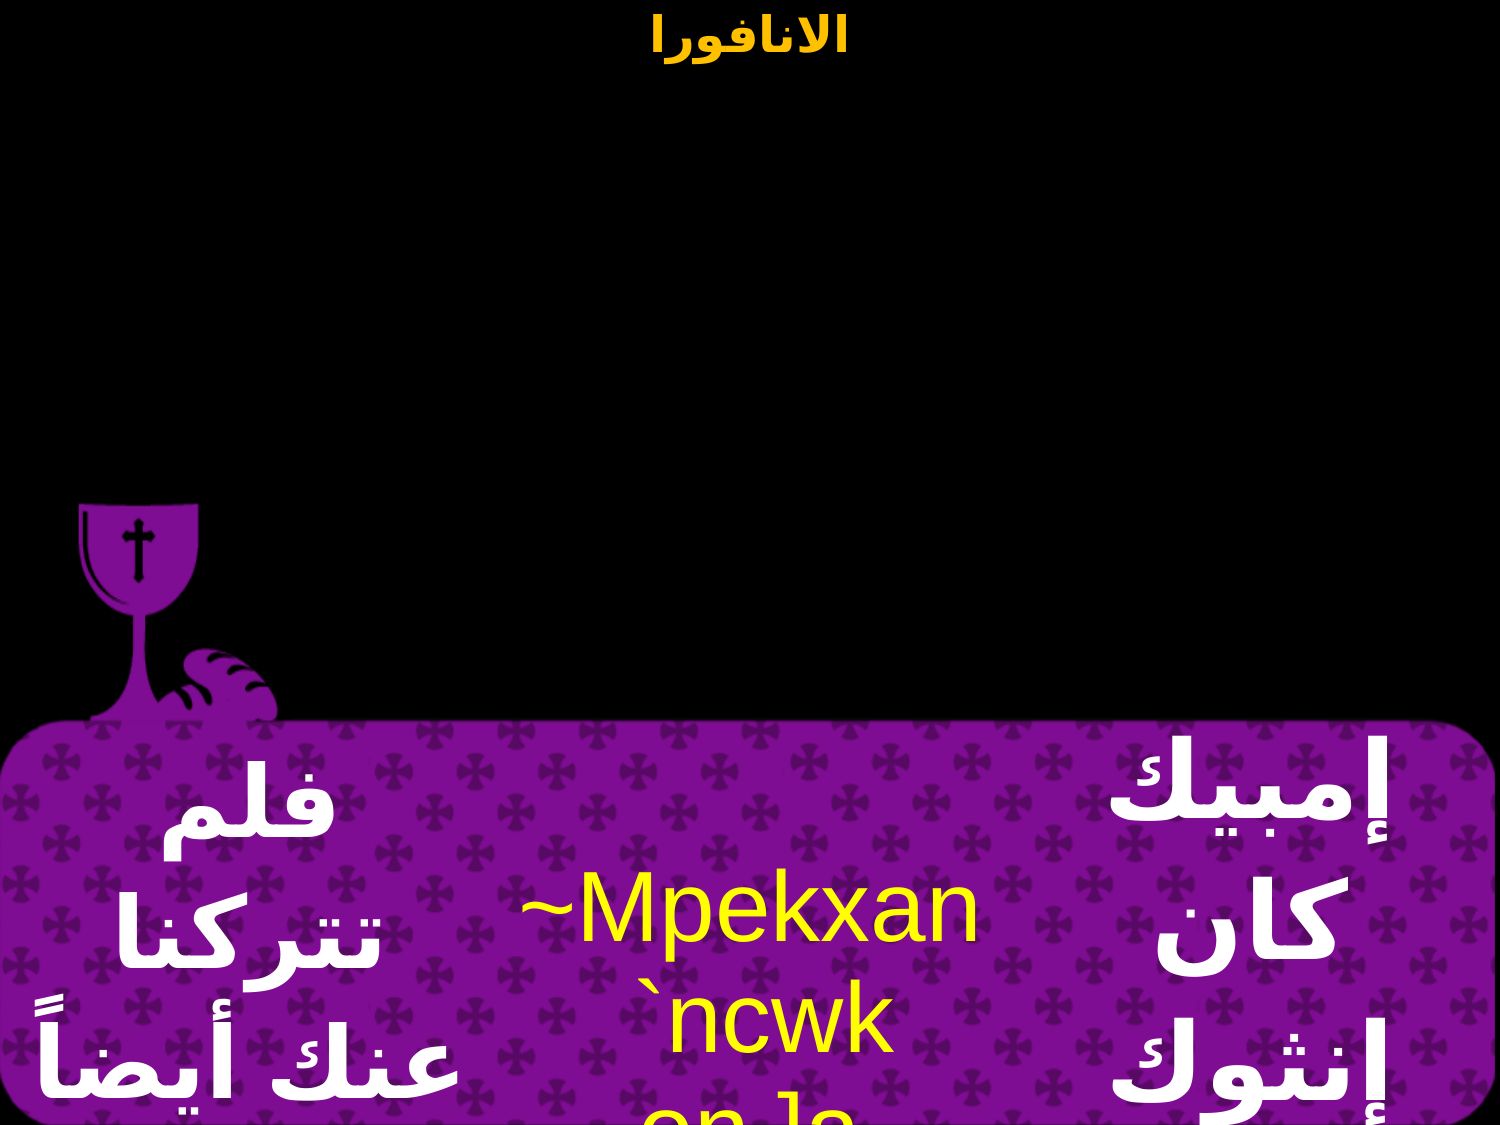

| فلم تتركنا عنك أيضاً إلى الإنقضاء | ~Mpekxan `ncwk on ]a `ebol | إمبيك كان إنثوك أون شا إيفول |
| --- | --- | --- |